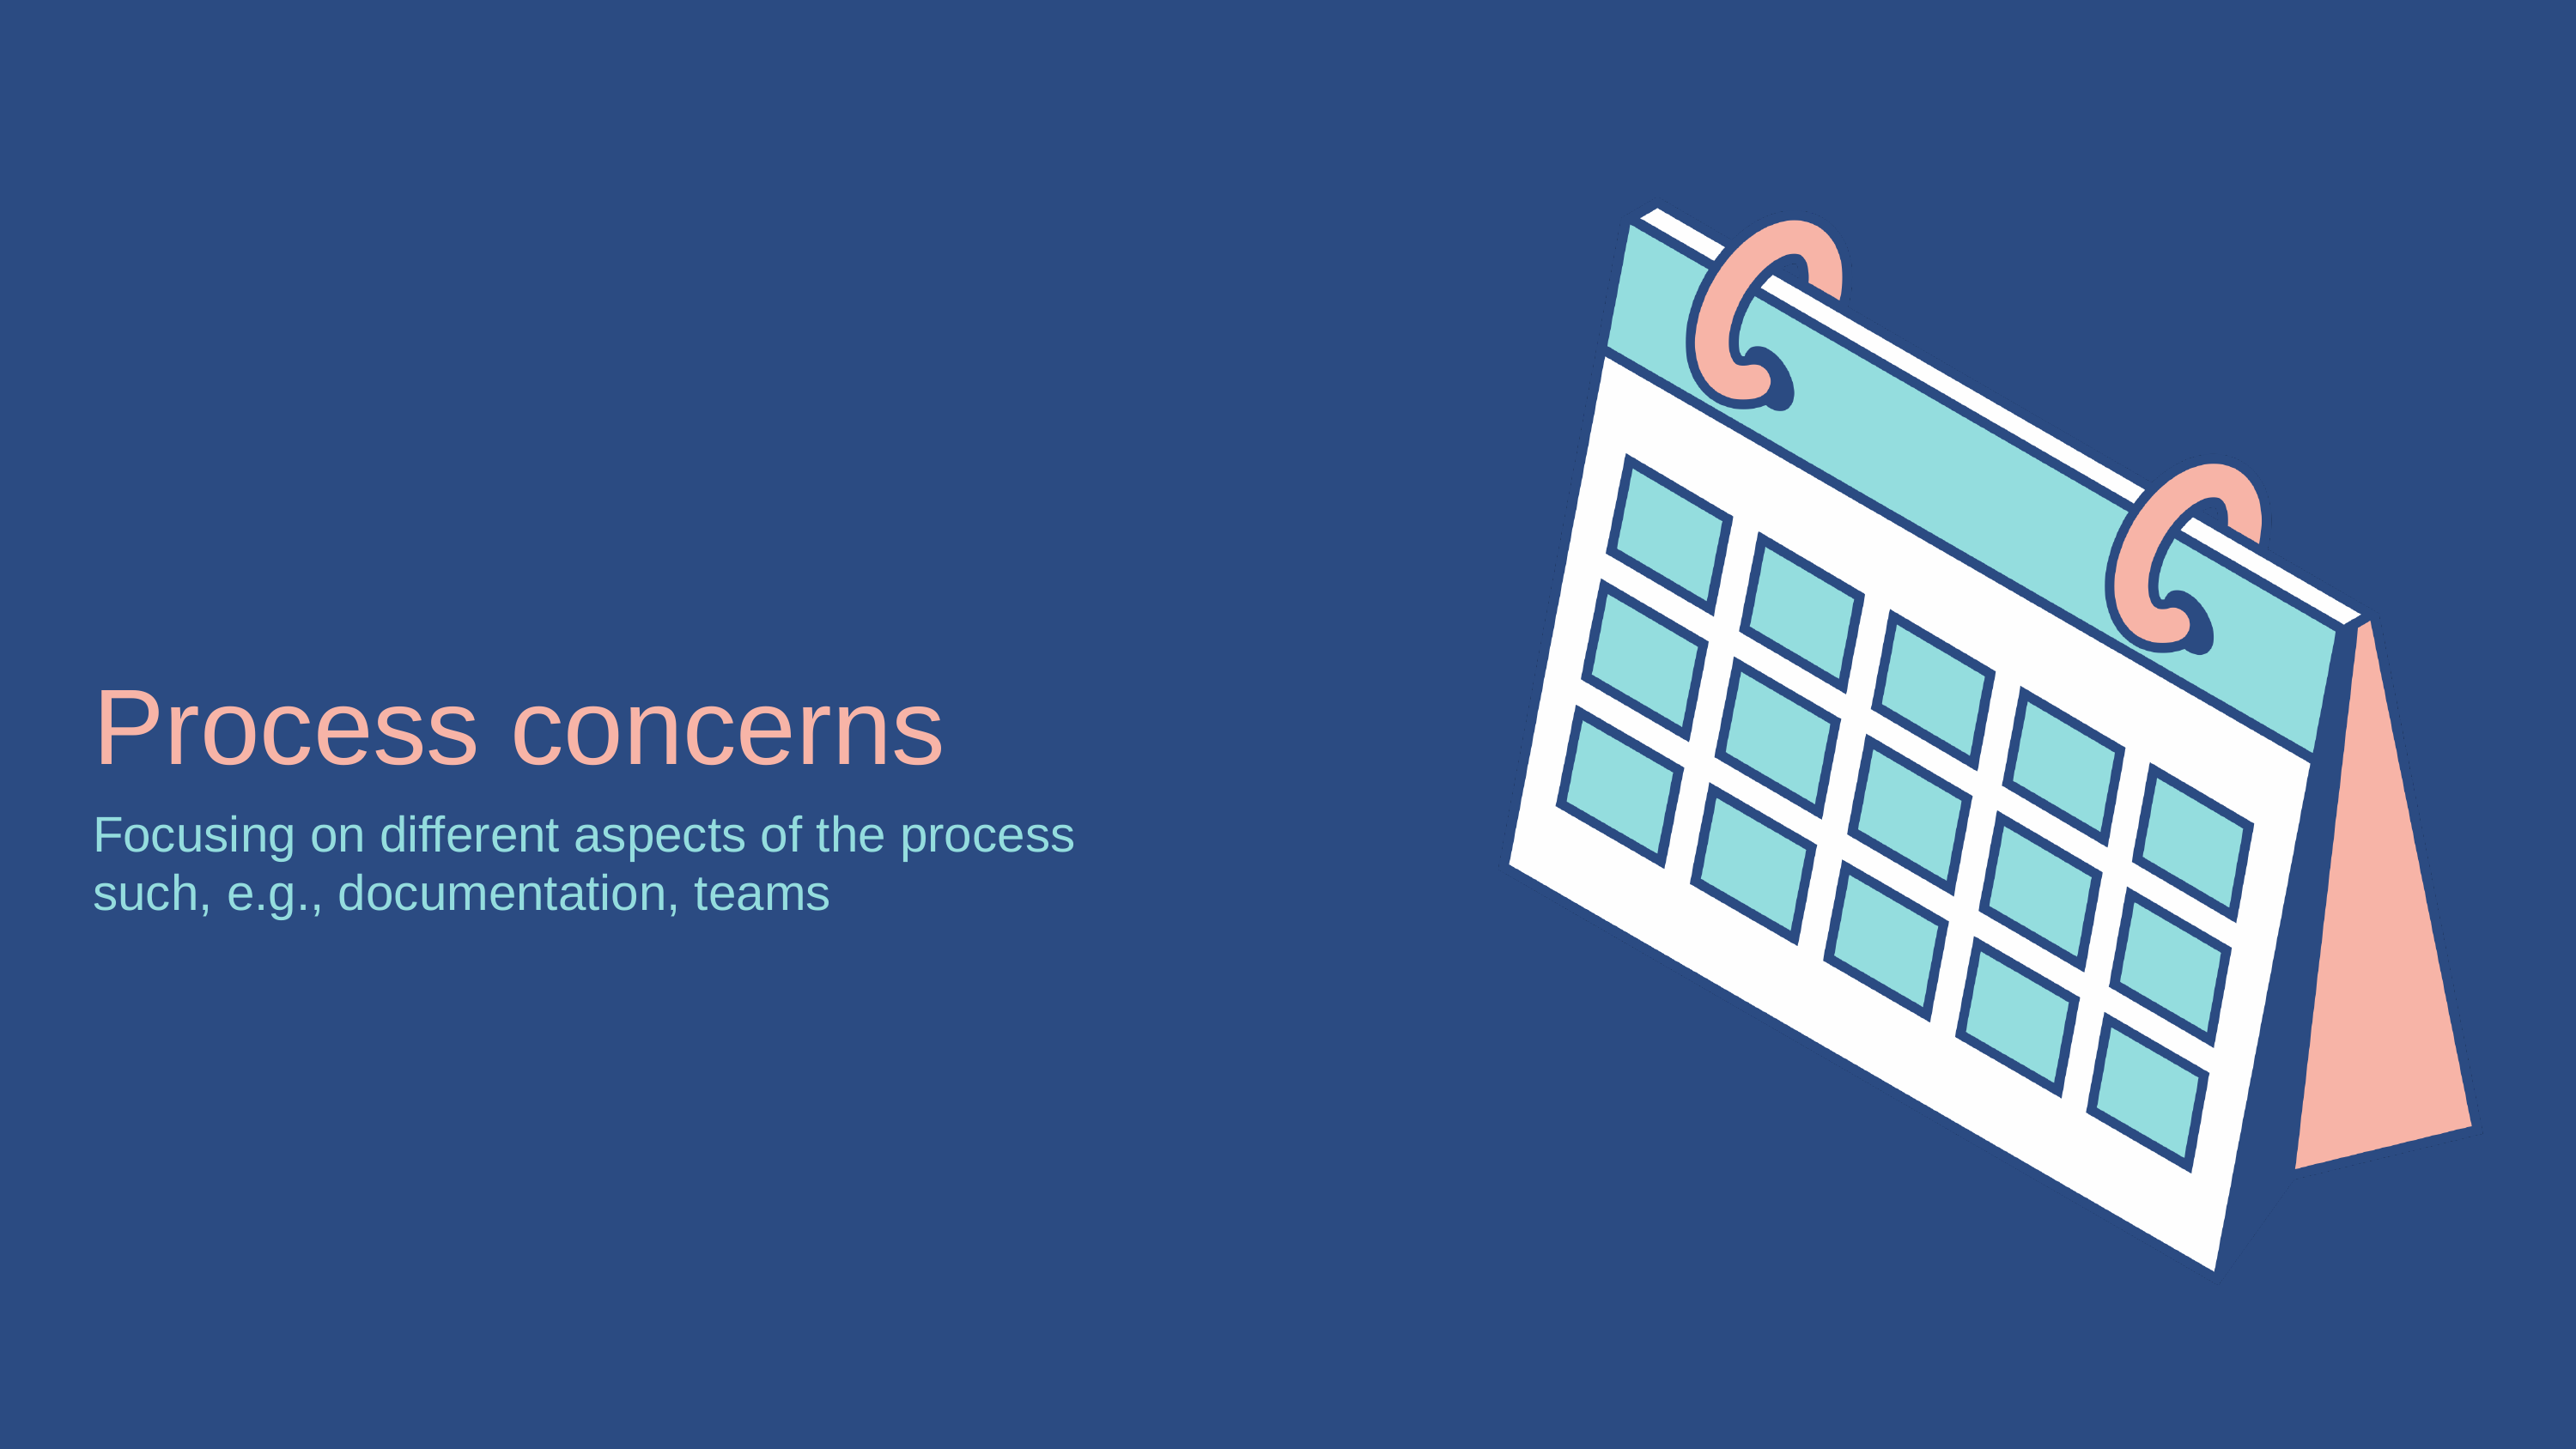

Process concerns
Focusing on different aspects of the process such, e.g., documentation, teams